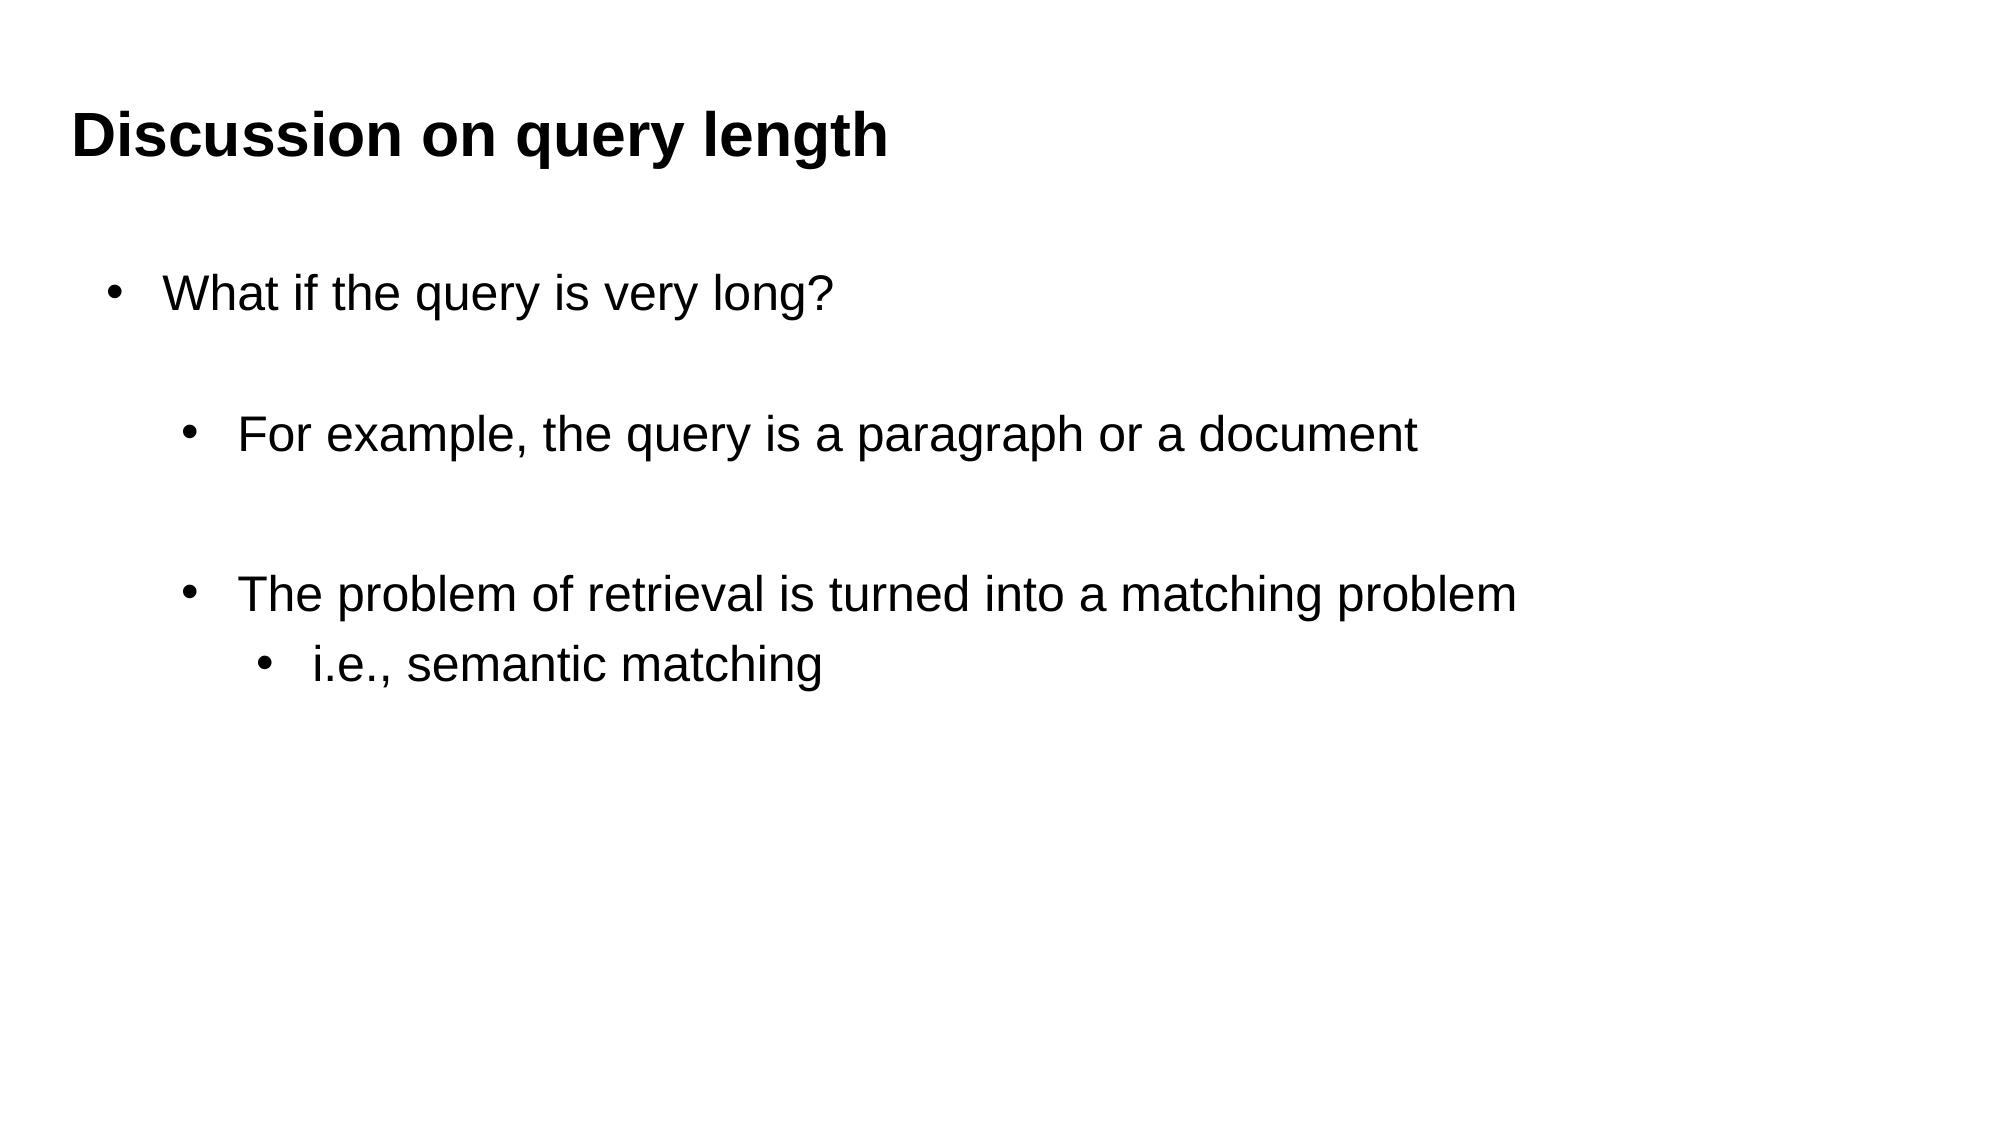

Discussion on query length
What if the query is very long?

For example, the query is a paragraph or a document

The problem of retrieval is turned into a matching problem
i.e., semantic matching
50